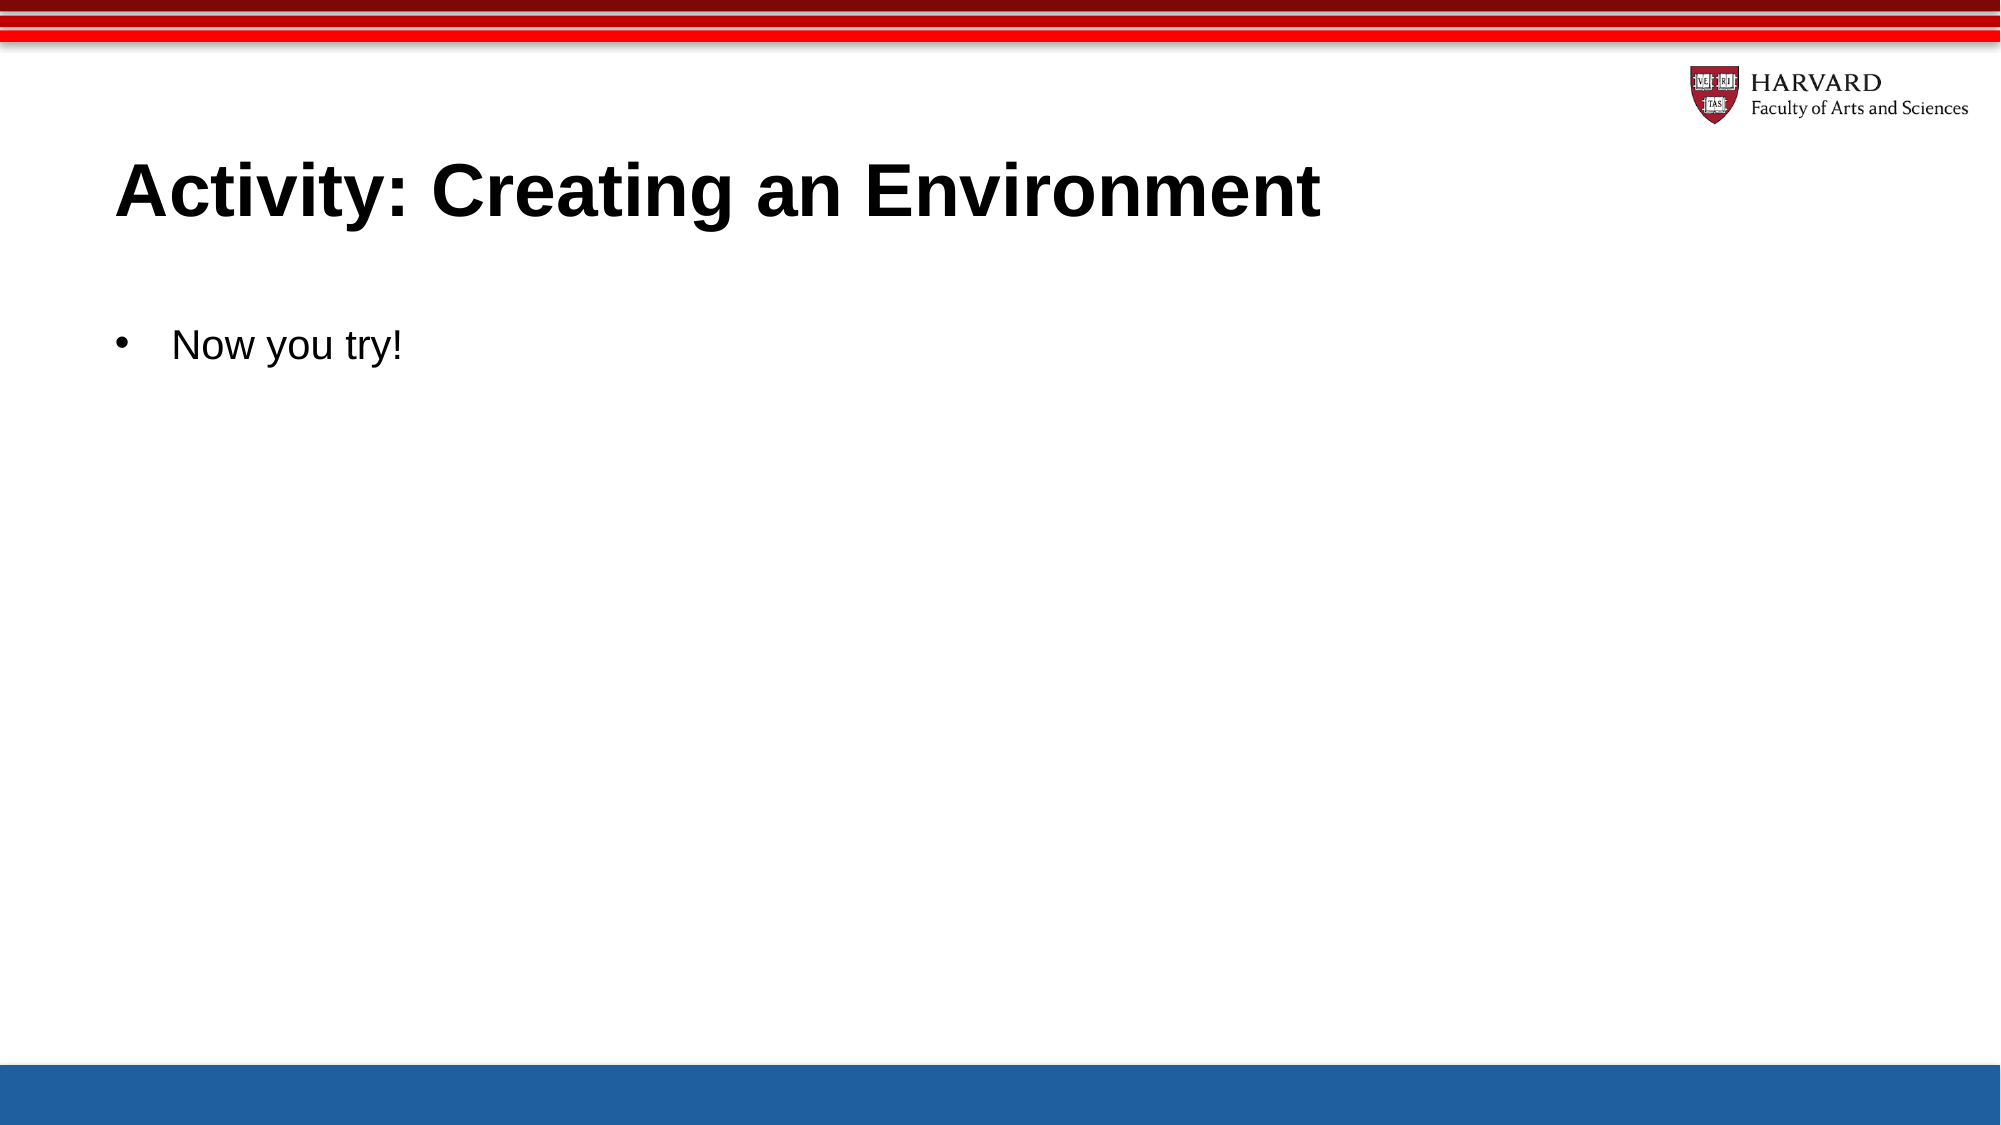

# Activity: Creating an Environment
Now you try!